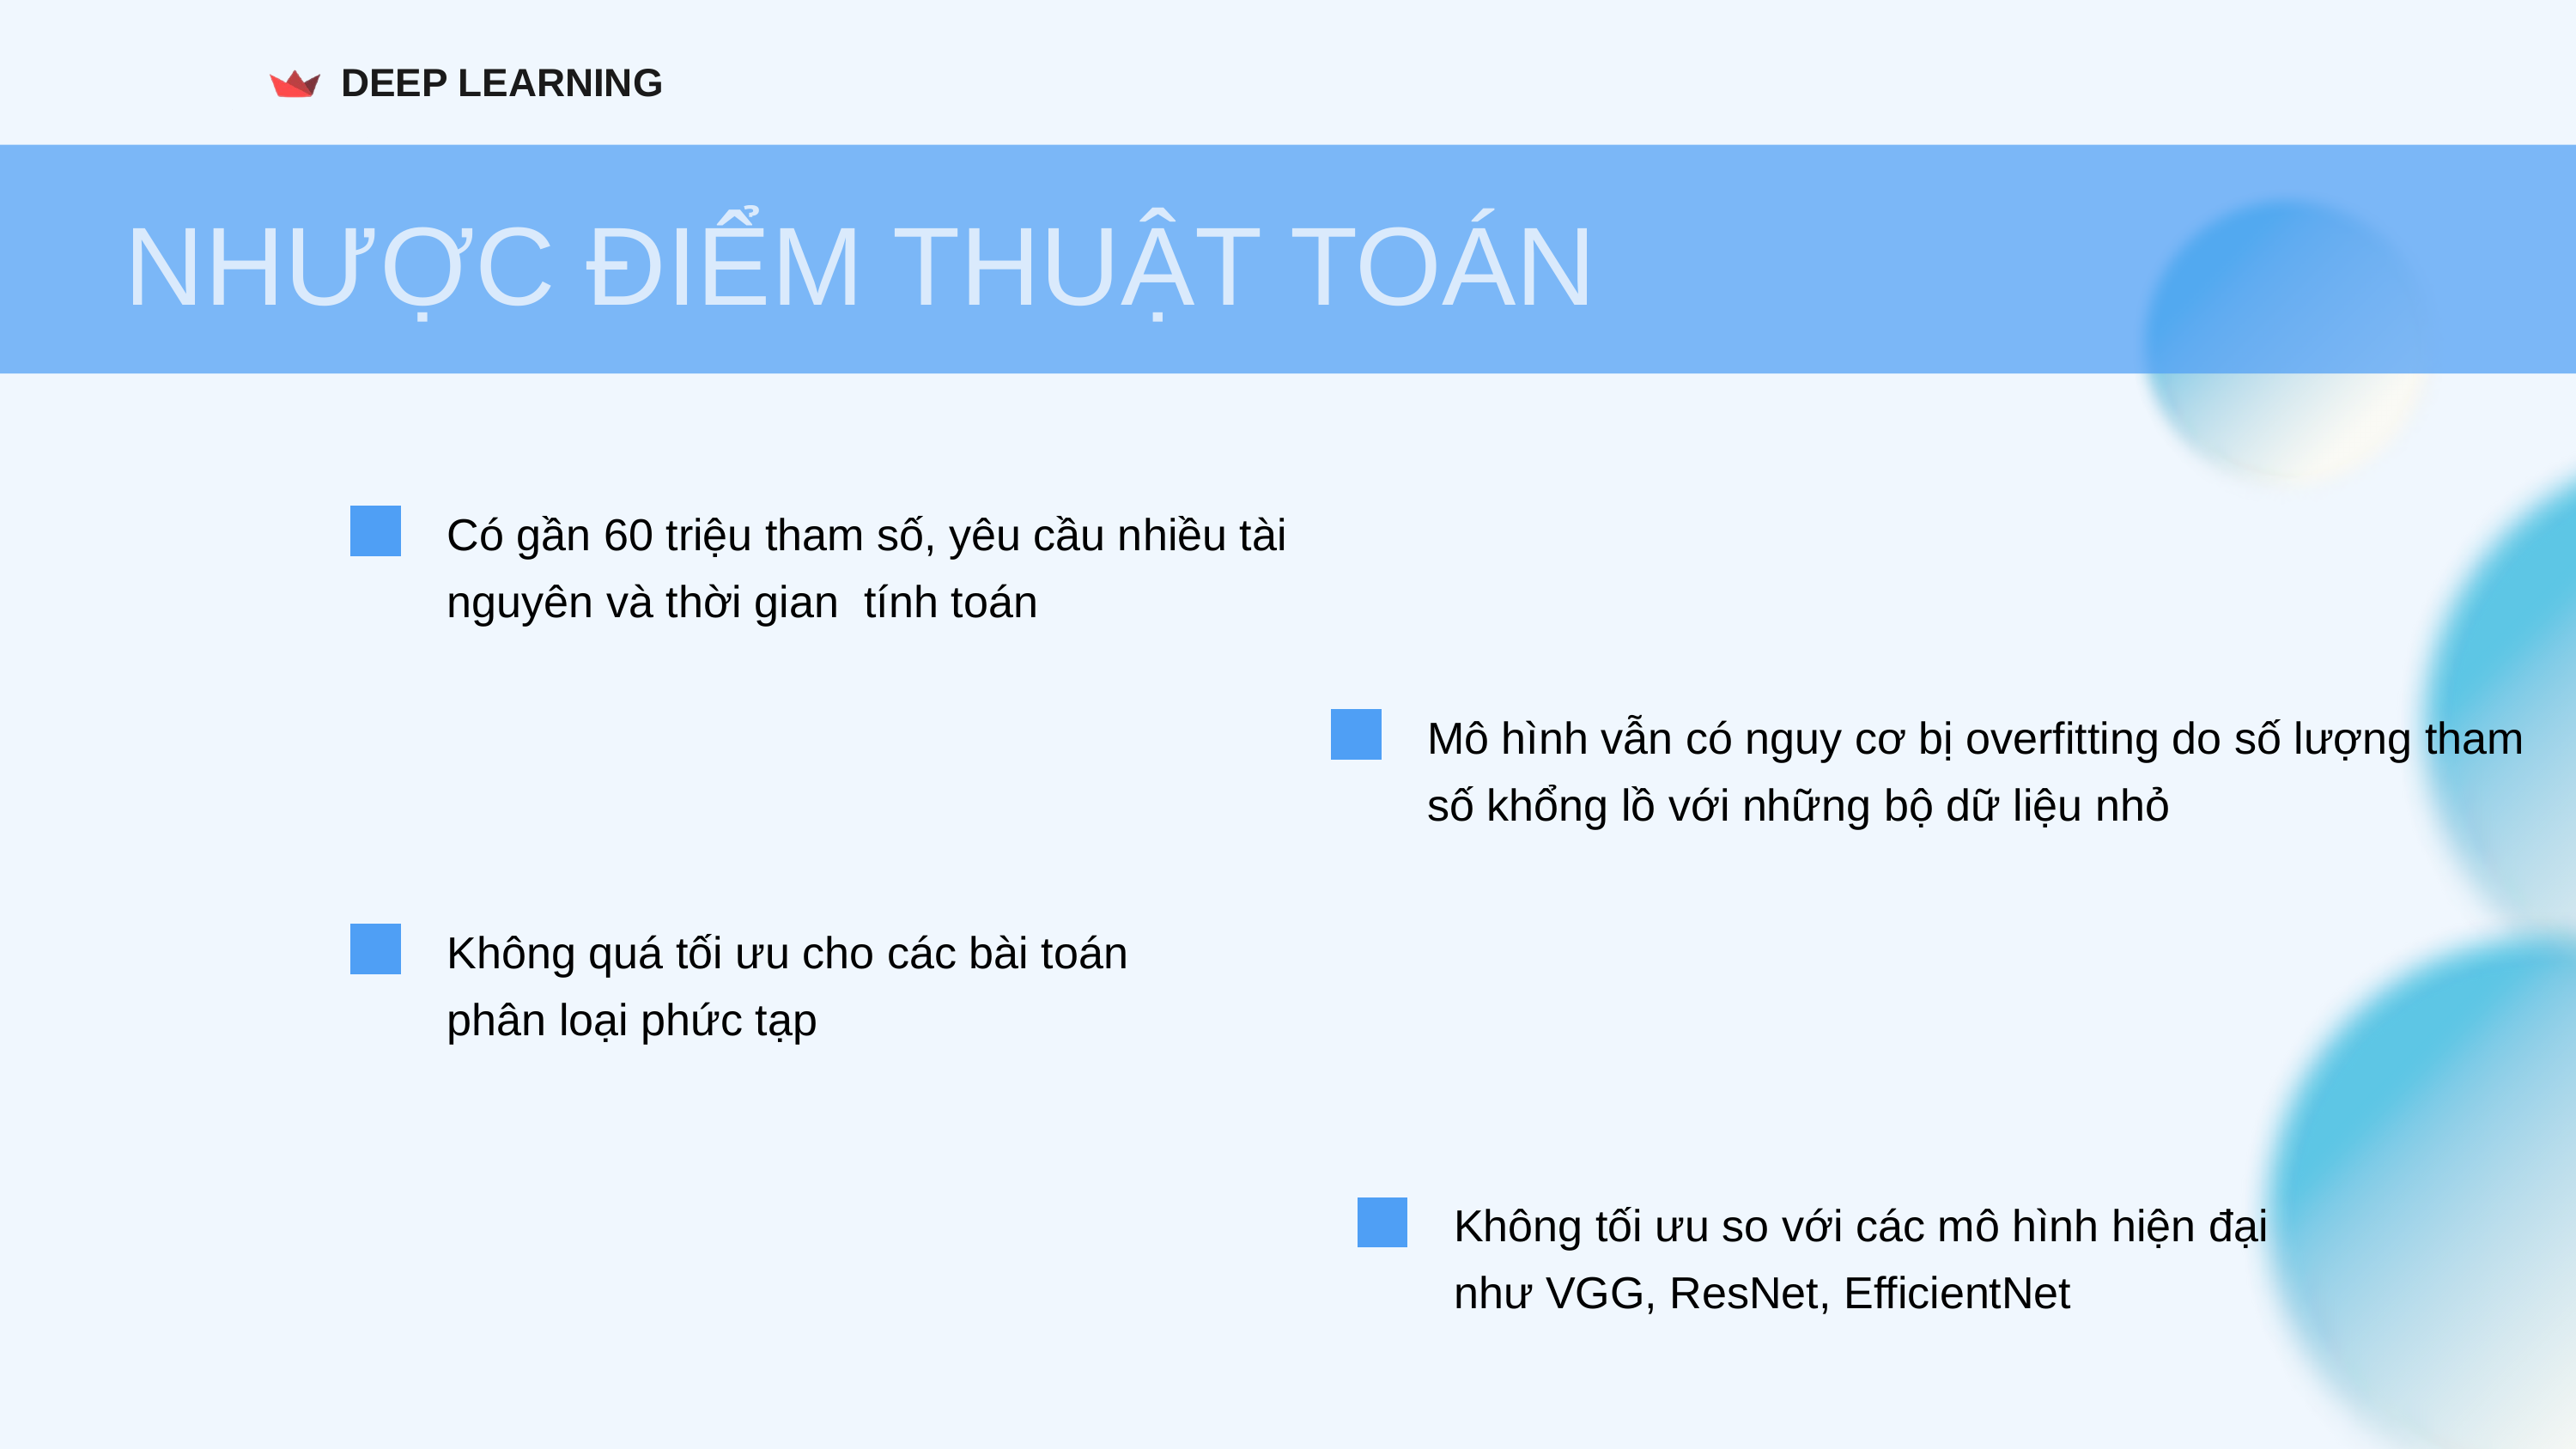

DEEP LEARNING

NHƯỢC ĐIỂM THUẬT TOÁN

Có gần 60 triệu tham số, yêu cầu nhiều tài nguyên và thời gian  tính toán

Mô hình vẫn có nguy cơ bị overfitting do số lượng tham số khổng lồ với những bộ dữ liệu nhỏ

Không quá tối ưu cho các bài toán phân loại phức tạp

Không tối ưu so với các mô hình hiện đại như VGG, ResNet, EfficientNet